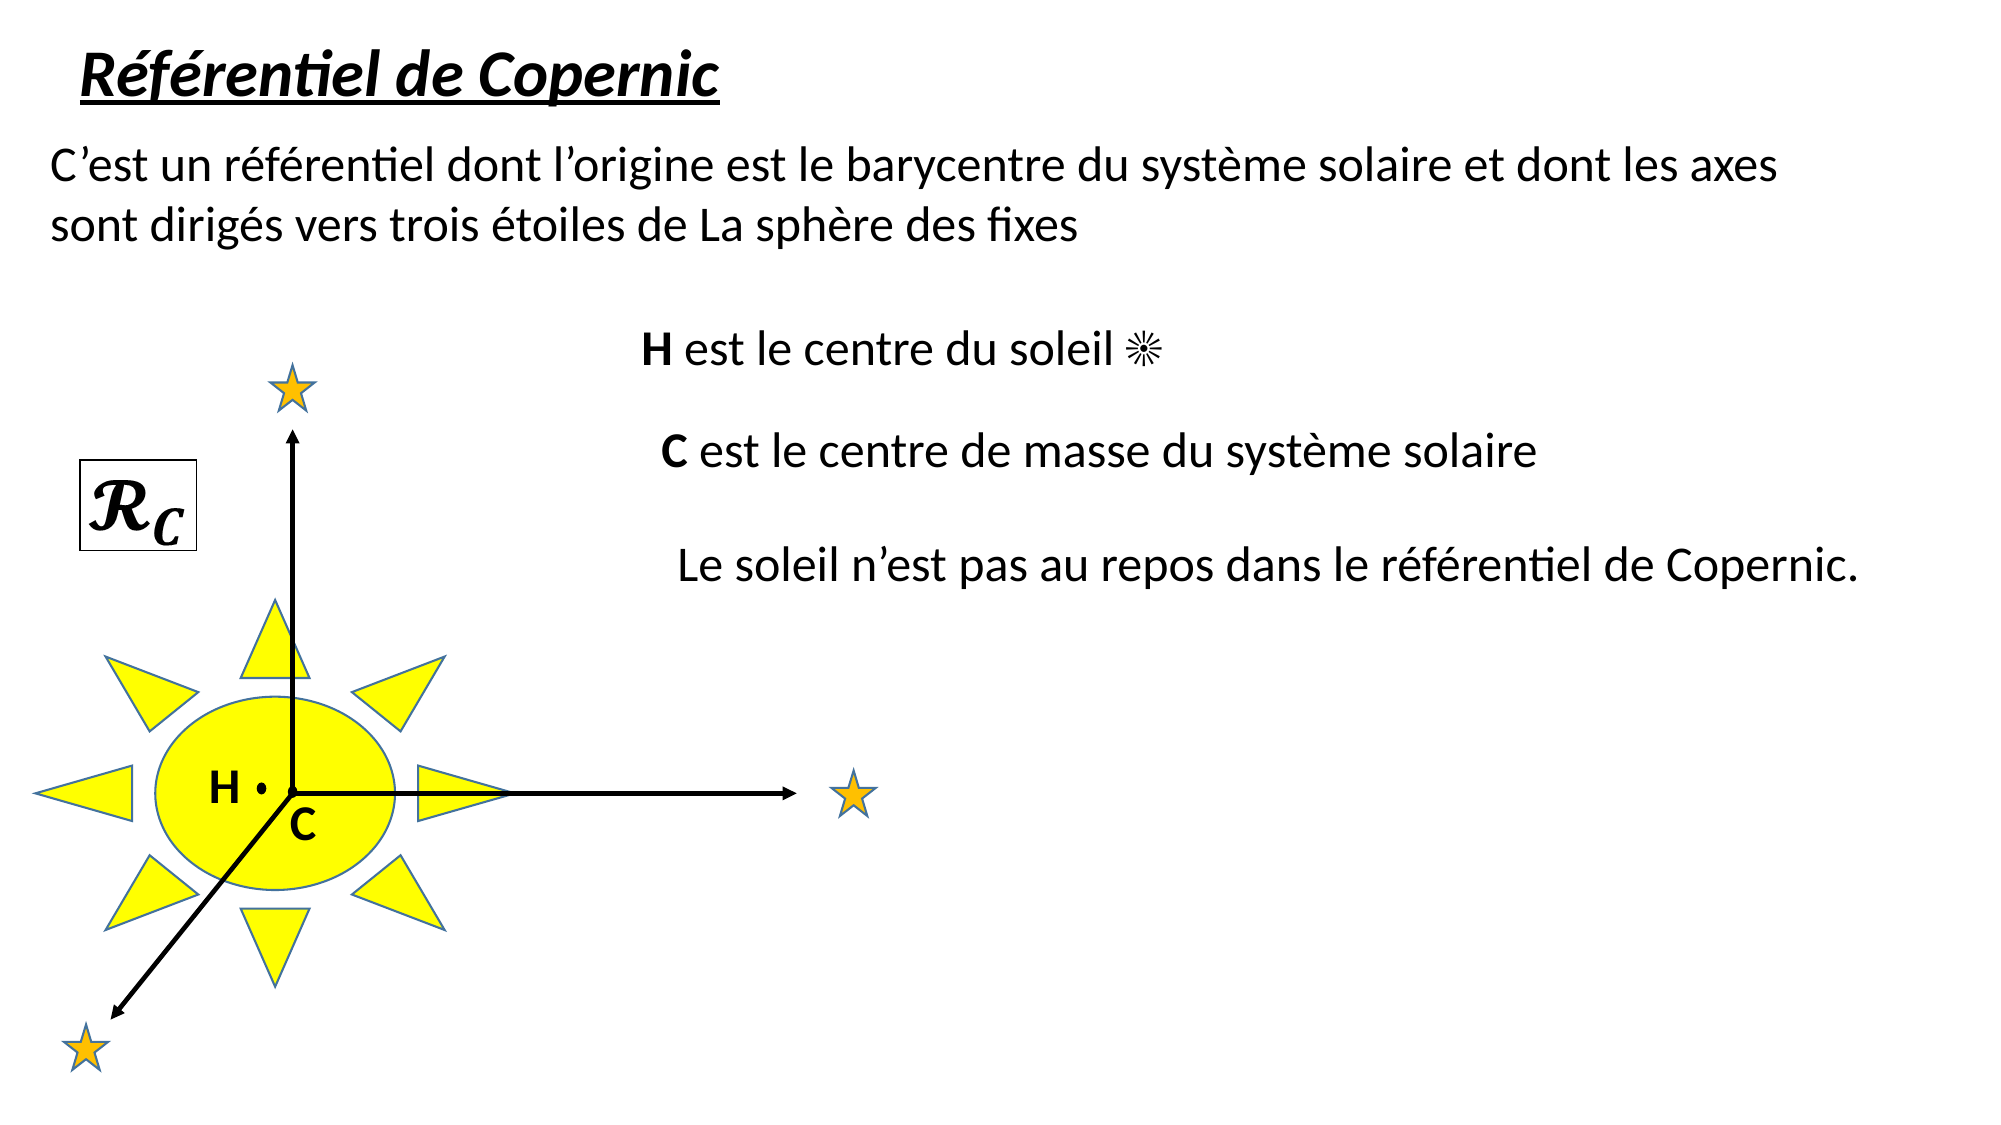

Référentiel de Copernic
C’est un référentiel dont l’origine est le barycentre du système solaire et dont les axes sont dirigés vers trois étoiles de La sphère des fixes
H est le centre du soleil ☀

C est le centre de masse du système solaire

Le soleil n’est pas au repos dans le référentiel de Copernic.

H

C